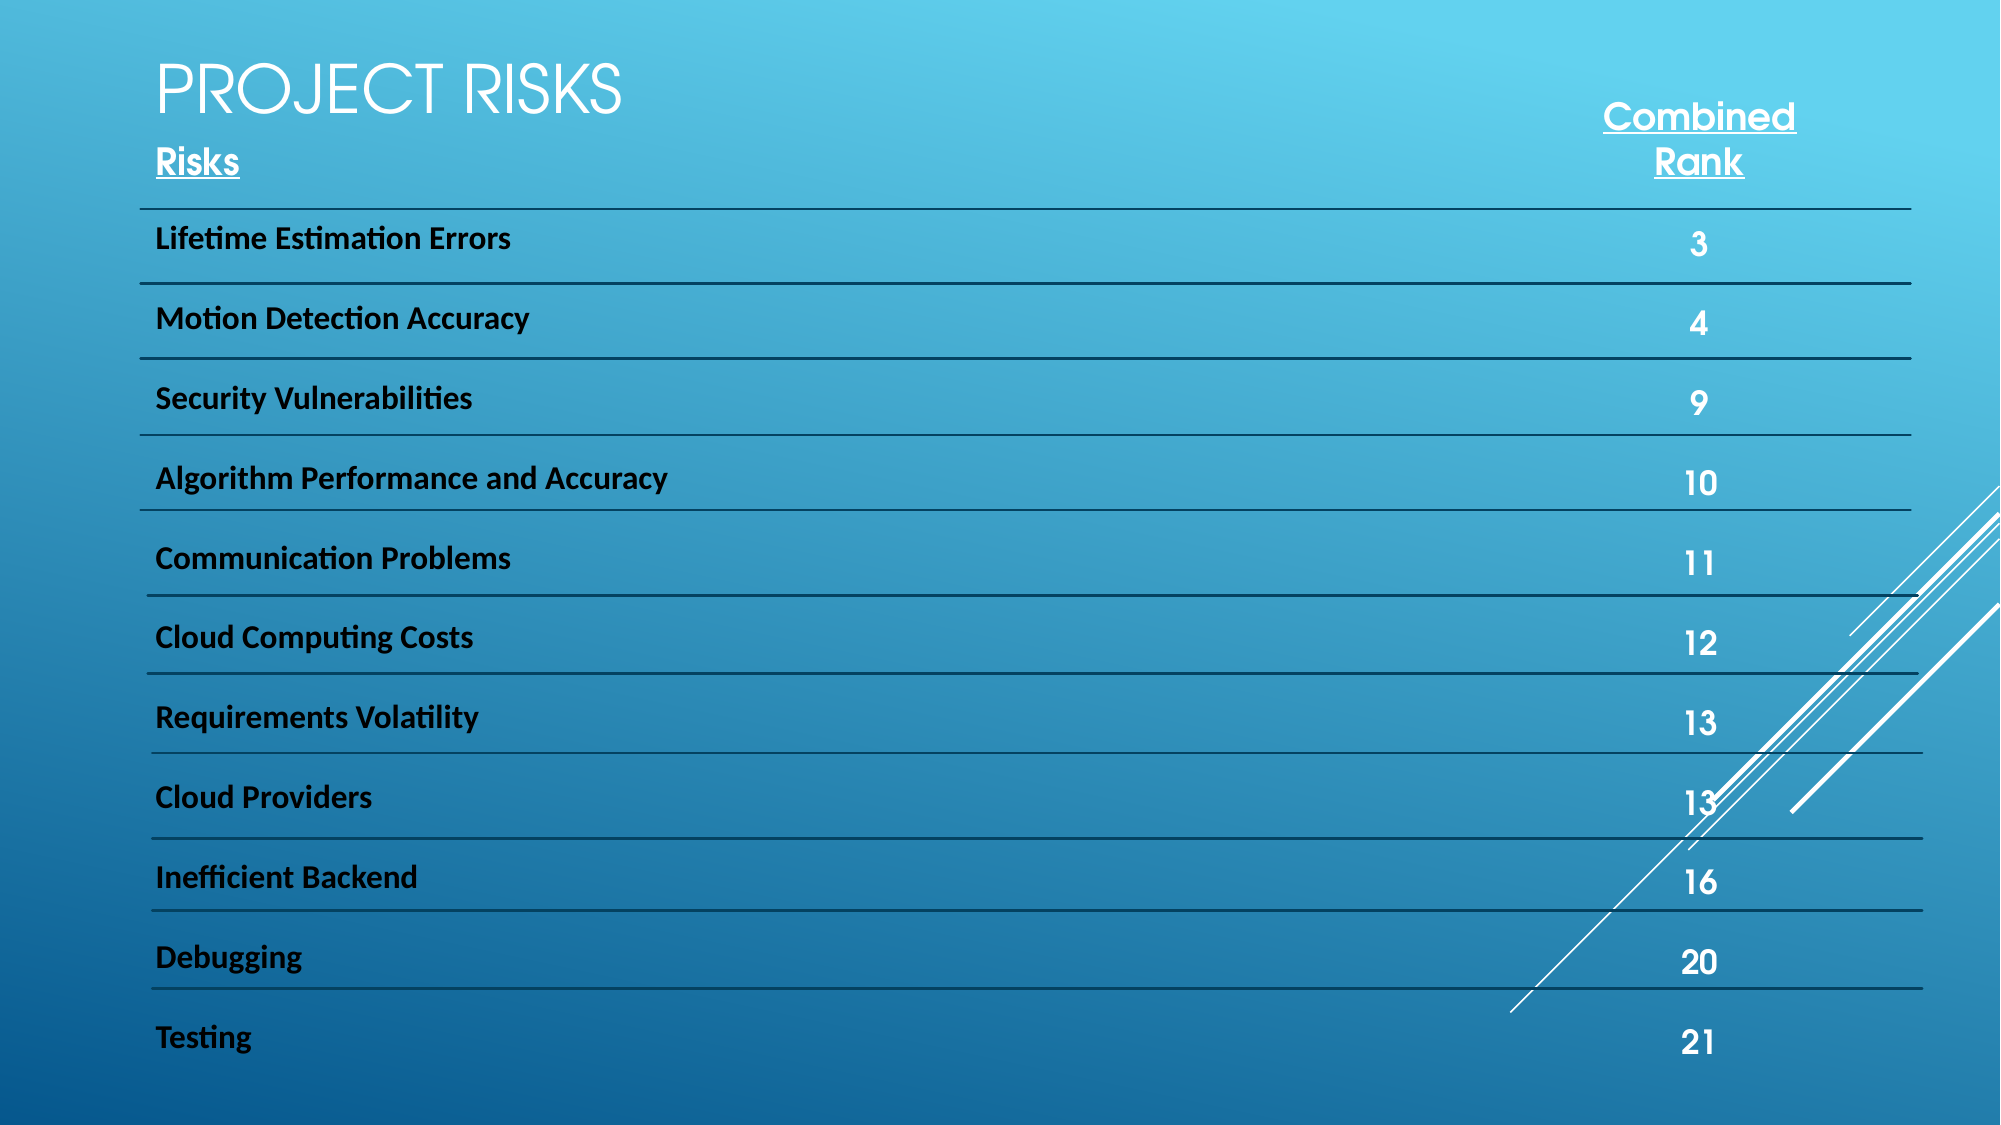

PROJECT RISKS
Combined Rank

3

4

9

10

11

12

13

13

16

20

21
Risks

Lifetime Estimation Errors

Motion Detection Accuracy

Security Vulnerabilities

Algorithm Performance and Accuracy

Communication Problems

Cloud Computing Costs

Requirements Volatility

Cloud Providers

Inefficient Backend

Debugging

Testing